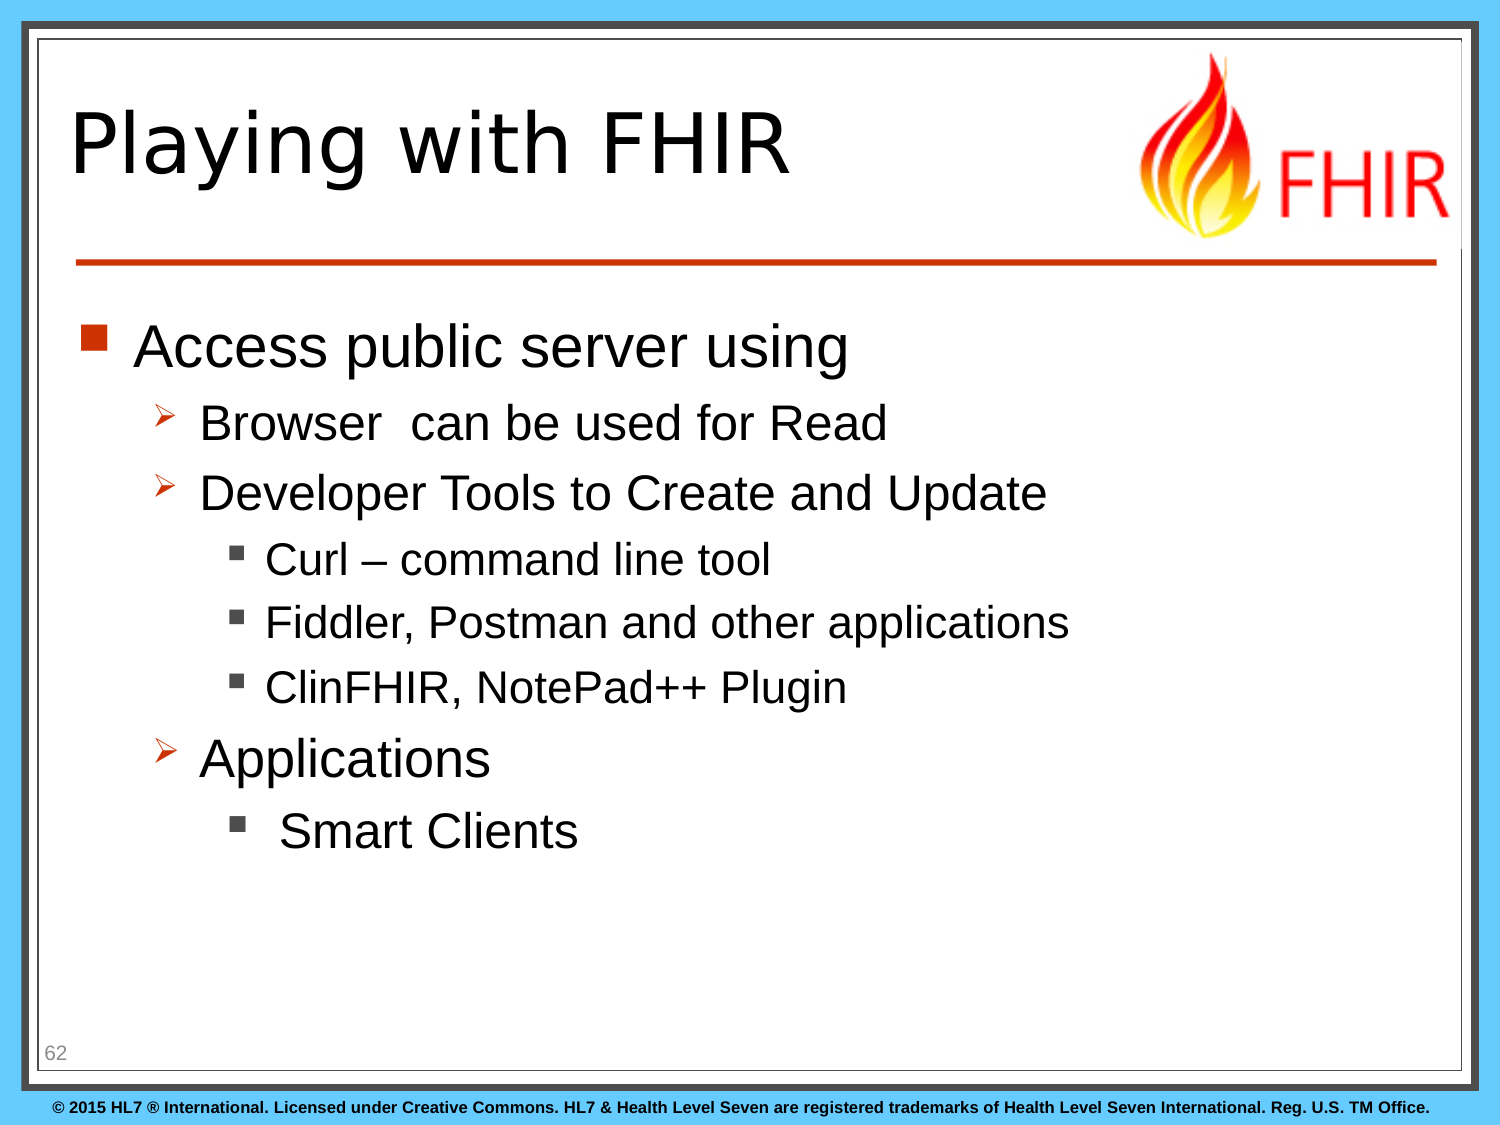

# Playing with FHIR
Access public server using
Browser  can be used for Read
Developer Tools to Create and Update
Curl – command line tool
Fiddler, Postman and other applications
ClinFHIR, NotePad++ Plugin
Applications
 Smart Clients
62